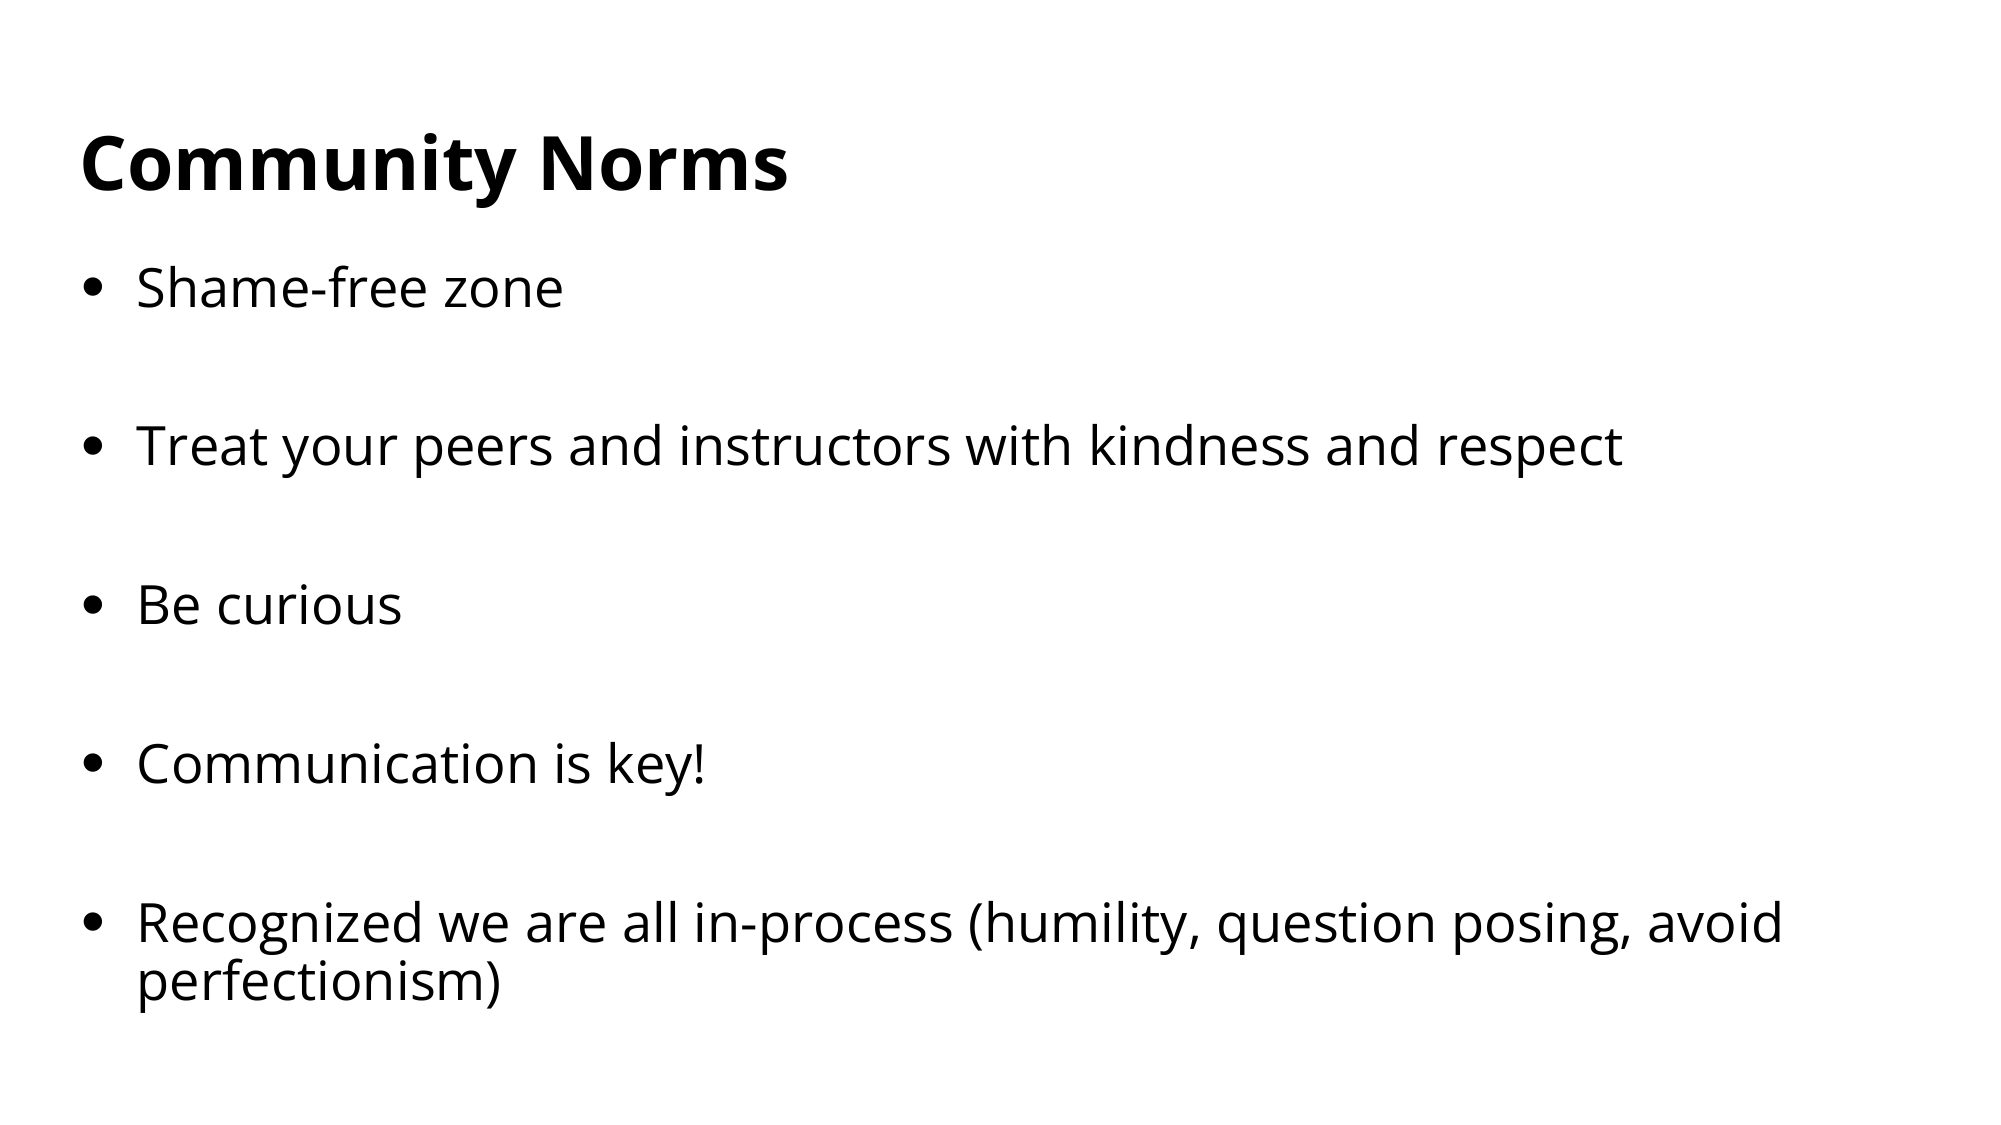

# Community Norms
Shame-free zone

Treat your peers and instructors with kindness and respect

Be curious

Communication is key!

Recognized we are all in-process (humility, question posing, avoid perfectionism)